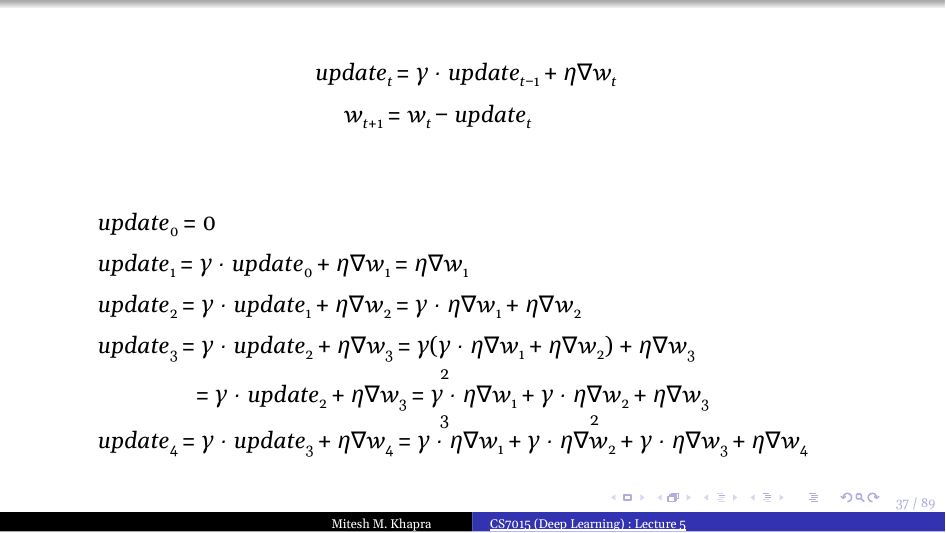

# updatet = γ · updatet−1 + η∇wt wt+1 = wt − updatet
update0 = 0
update1 = γ · update0 + η∇w1 = η∇w1
update2 = γ · update1 + η∇w2 = γ · η∇w1 + η∇w2
update3 = γ · update2 + η∇w3 = γ(γ · η∇w1 + η∇w2) + η∇w3
2
= γ · update2 + η∇w3 = γ · η∇w1 + γ · η∇w2 + η∇w3
3	2
update4 = γ · update3 + η∇w4 = γ · η∇w1 + γ · η∇w2 + γ · η∇w3 + η∇w4
37 / 89

Mitesh M. Khapra
CS7015 (Deep Learning) : Lecture 5